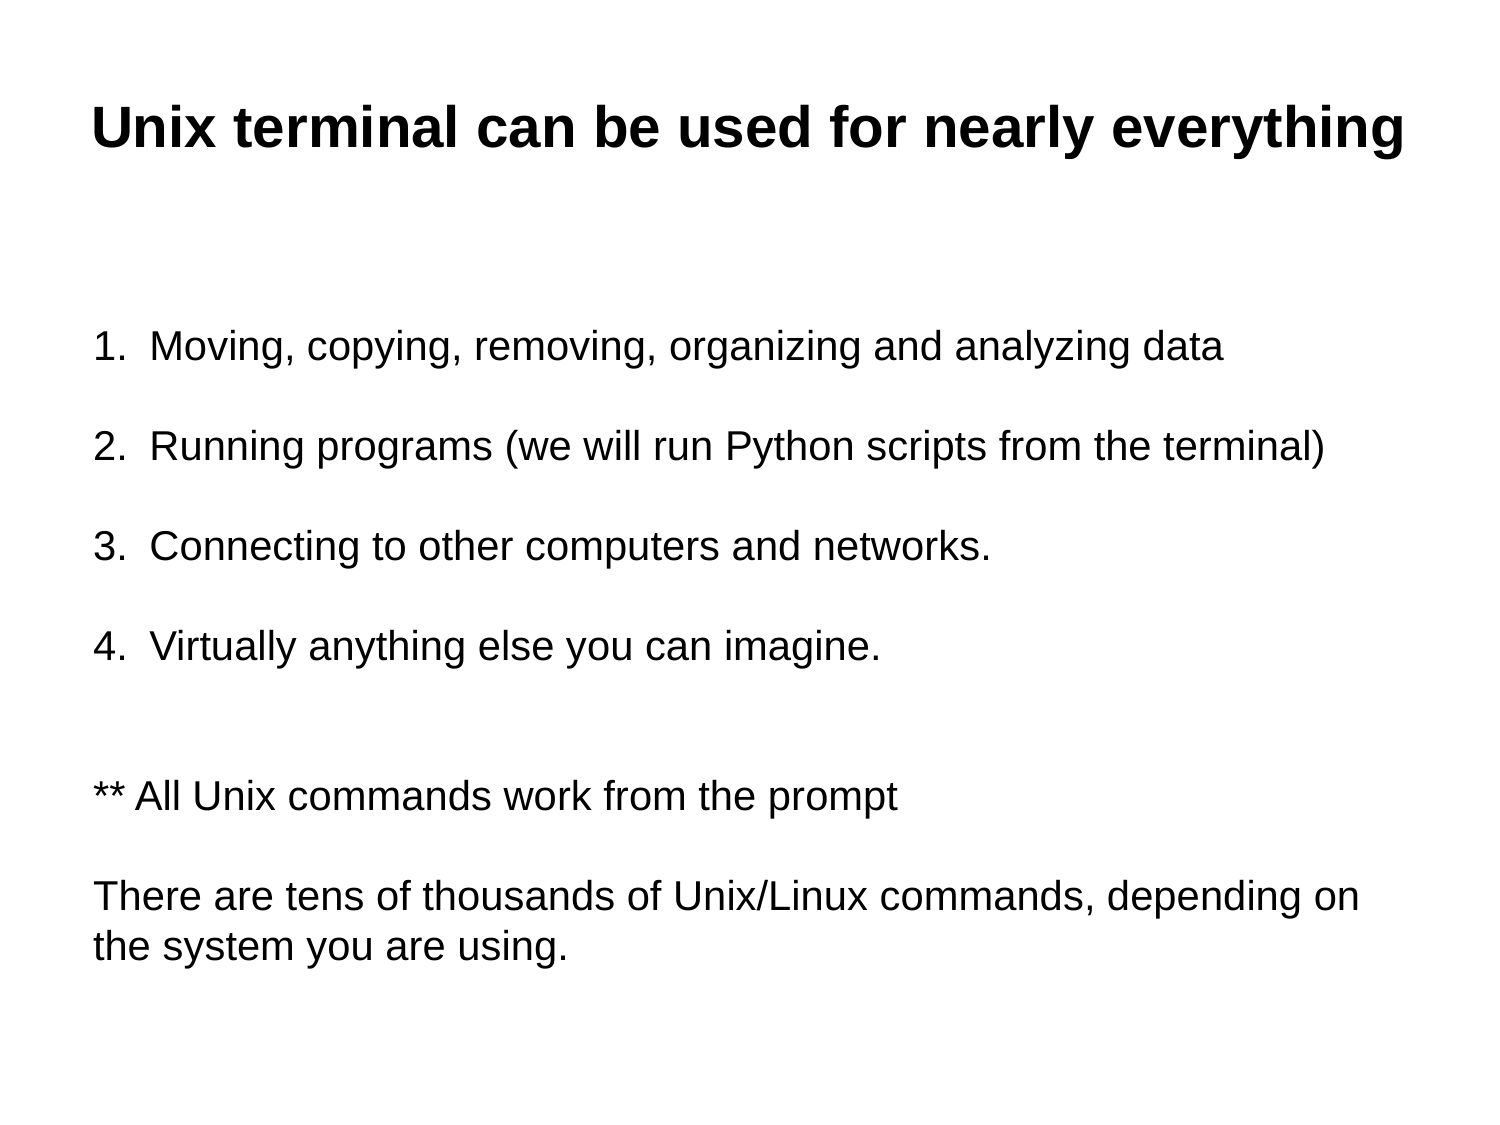

Unix terminal can be used for nearly everything

Moving, copying, removing, organizing and analyzing data

Running programs (we will run Python scripts from the terminal)

Connecting to other computers and networks.

Virtually anything else you can imagine.

** All Unix commands work from the prompt

There are tens of thousands of Unix/Linux commands, depending on the system you are using.